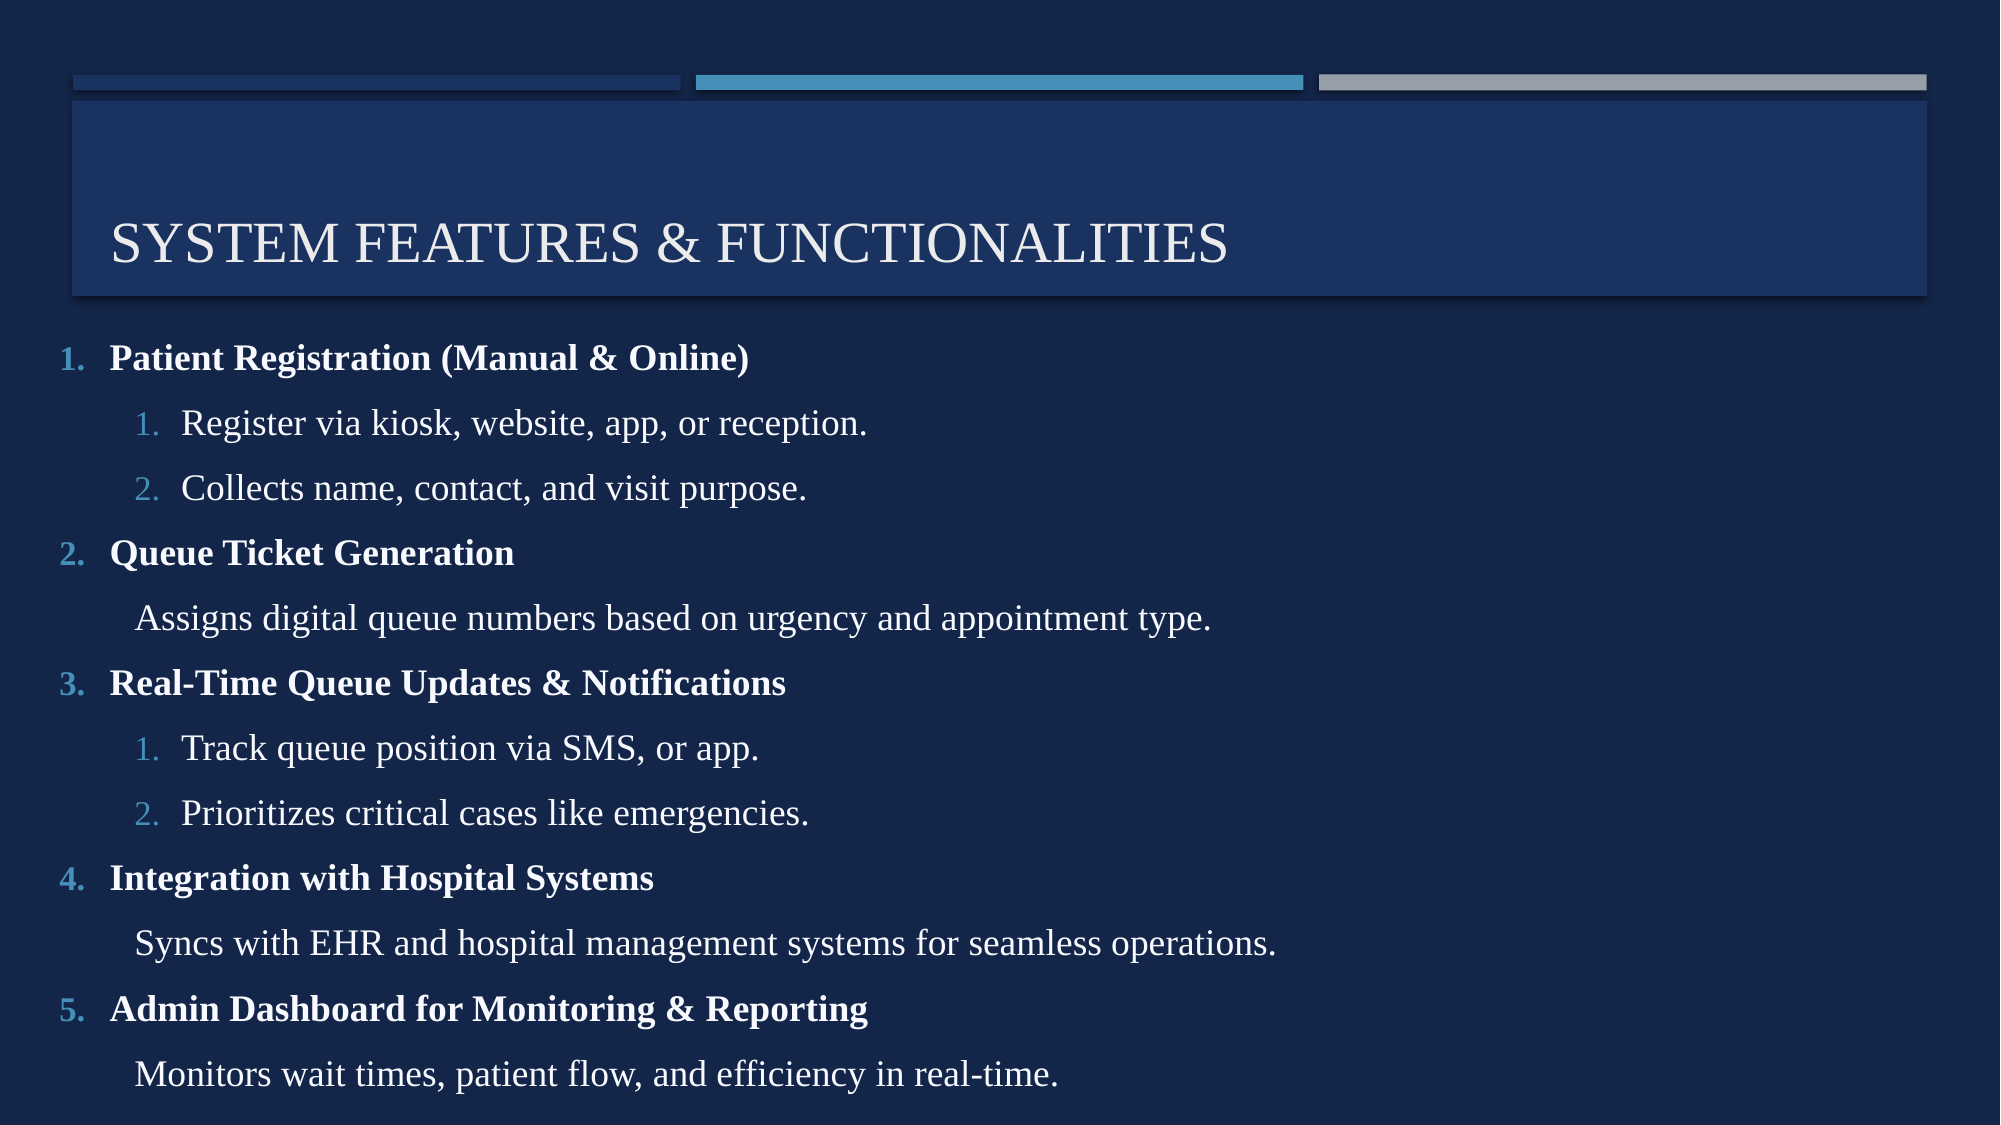

# System Features & Functionalities
Patient Registration (Manual & Online)
Register via kiosk, website, app, or reception.
Collects name, contact, and visit purpose.
Queue Ticket Generation
Assigns digital queue numbers based on urgency and appointment type.
Real-Time Queue Updates & Notifications
Track queue position via SMS, or app.
Prioritizes critical cases like emergencies.
Integration with Hospital Systems
Syncs with EHR and hospital management systems for seamless operations.
Admin Dashboard for Monitoring & Reporting
Monitors wait times, patient flow, and efficiency in real-time.